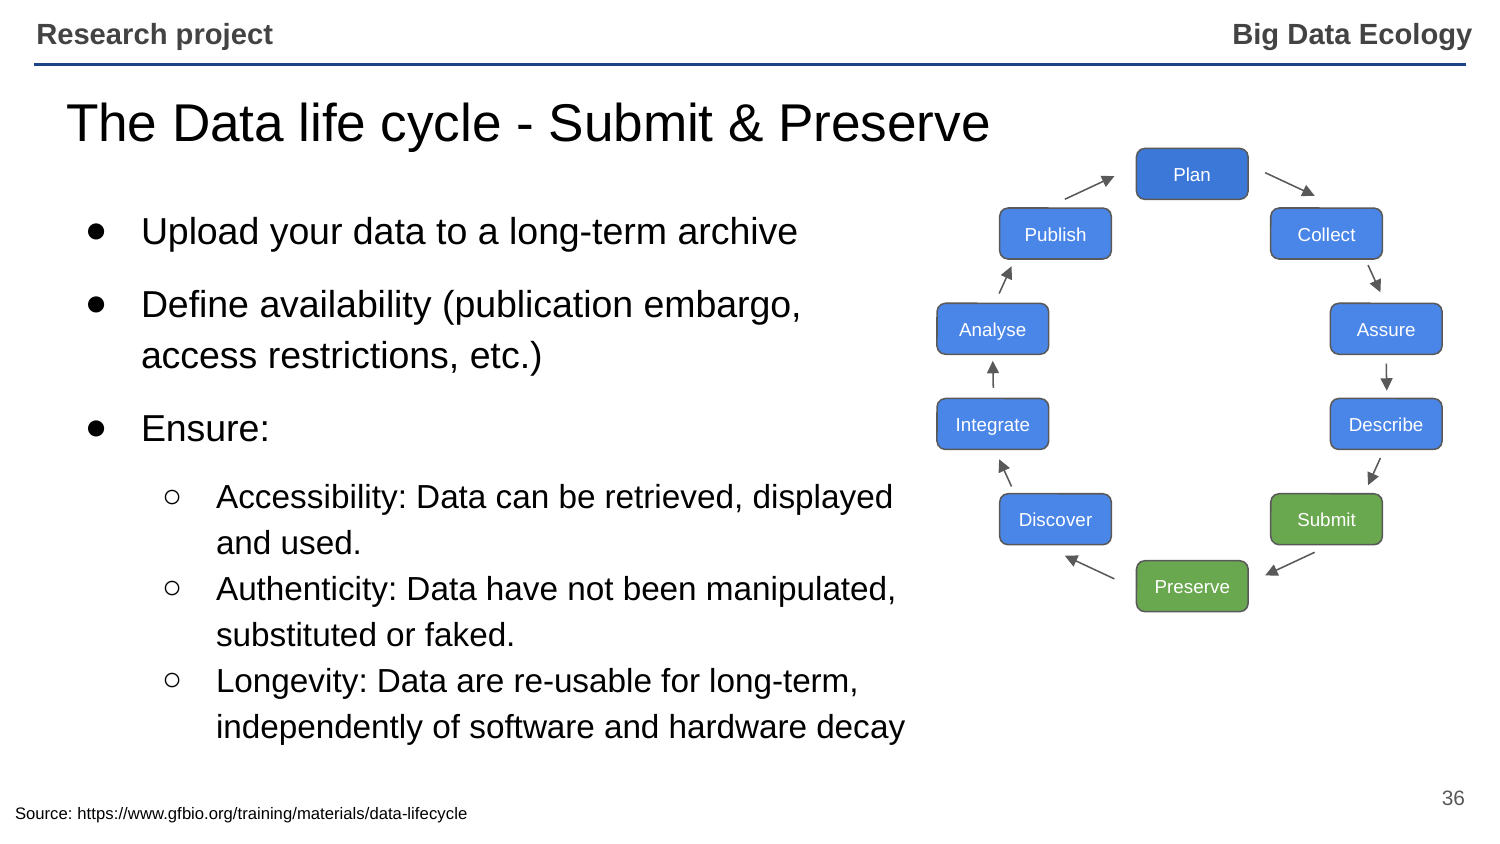

Research project
# The Data life cycle - Submit & Preserve
Plan
Publish
Collect
Analyse
Assure
Integrate
Describe
Discover
Submit
Preserve
Upload your data to a long-term archive
Define availability (publication embargo, access restrictions, etc.)
Ensure:
Accessibility: Data can be retrieved, displayed and used.
Authenticity: Data have not been manipulated, substituted or faked.
Longevity: Data are re-usable for long-term, independently of software and hardware decay
36
Source: https://www.gfbio.org/training/materials/data-lifecycle